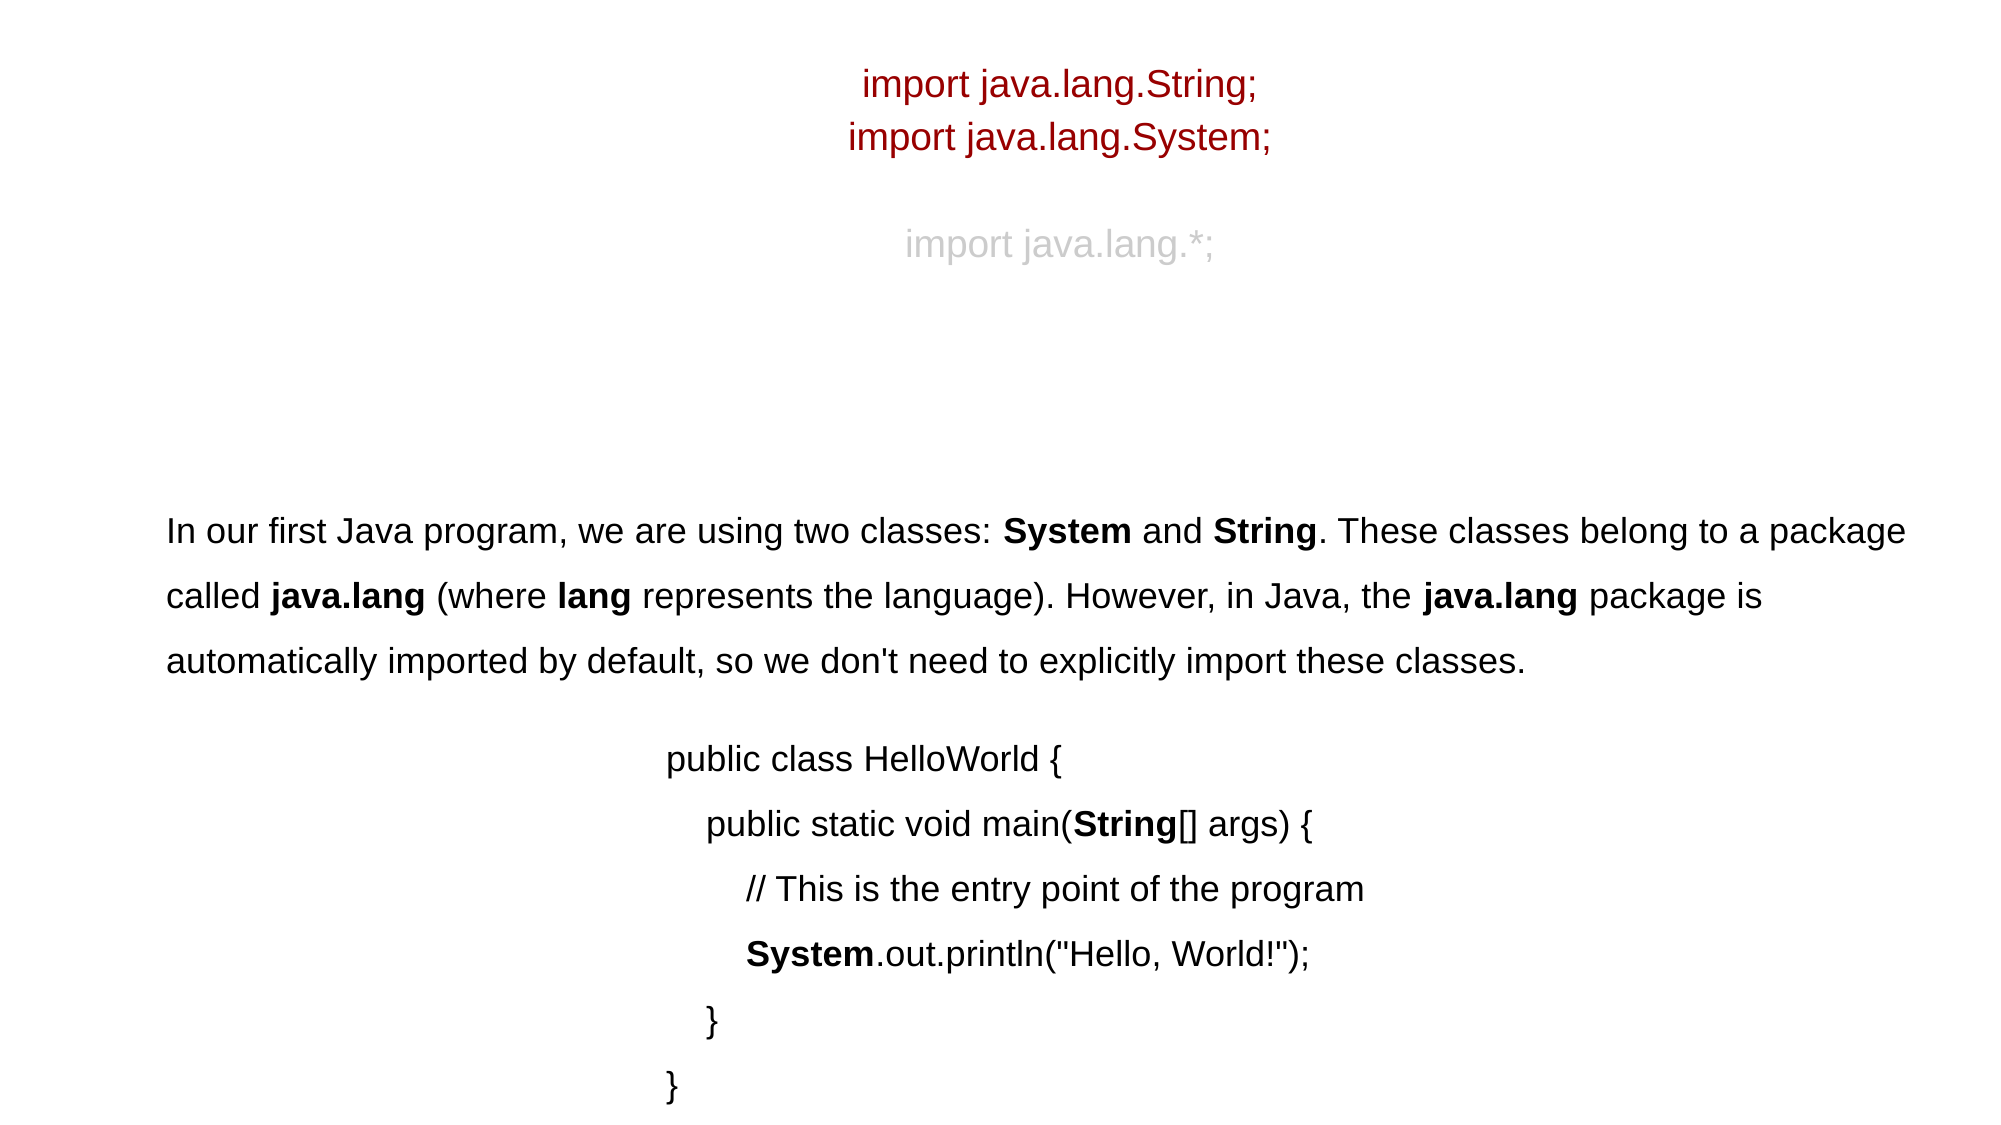

import java.lang.String;
import java.lang.System;

import java.lang.*;
In our first Java program, we are using two classes: System and String. These classes belong to a package called java.lang (where lang represents the language). However, in Java, the java.lang package is automatically imported by default, so we don't need to explicitly import these classes.
public class HelloWorld {
    public static void main(String[] args) {
        // This is the entry point of the program
        System.out.println("Hello, World!");
    }
}